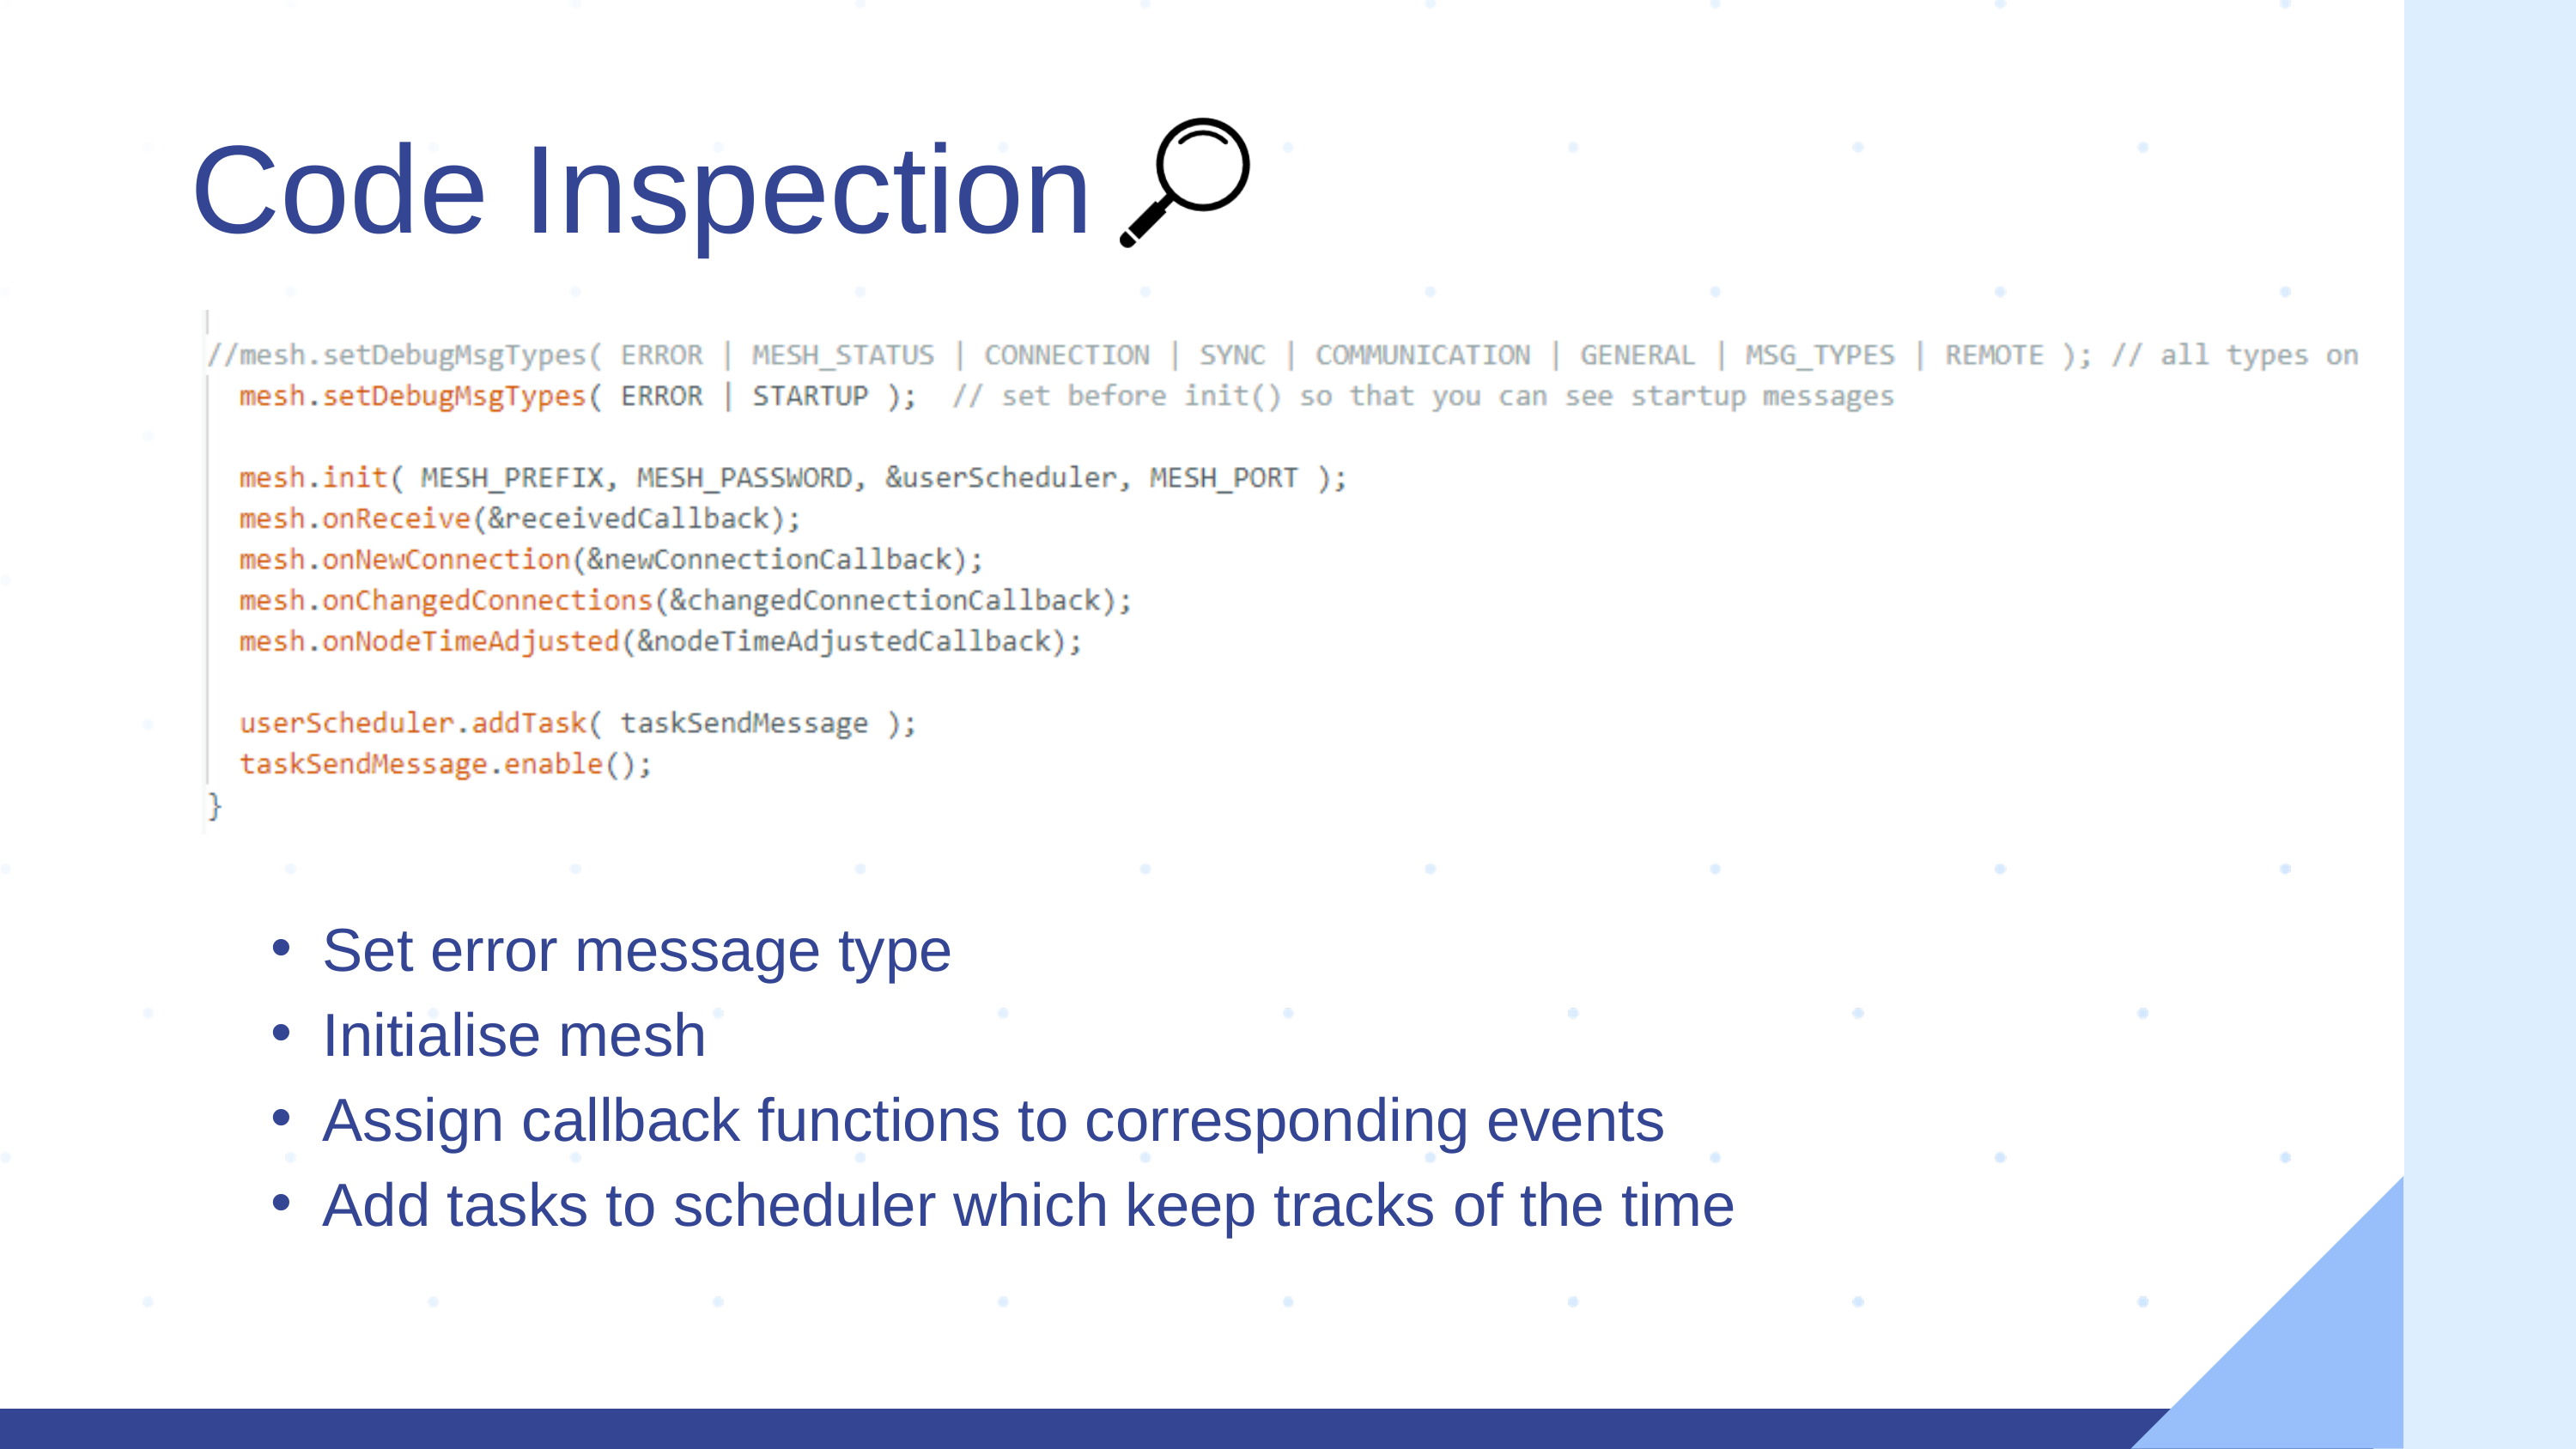

Code Inspection

Set error message type
Initialise mesh
Assign callback functions to corresponding events
Add tasks to scheduler which keep tracks of the time